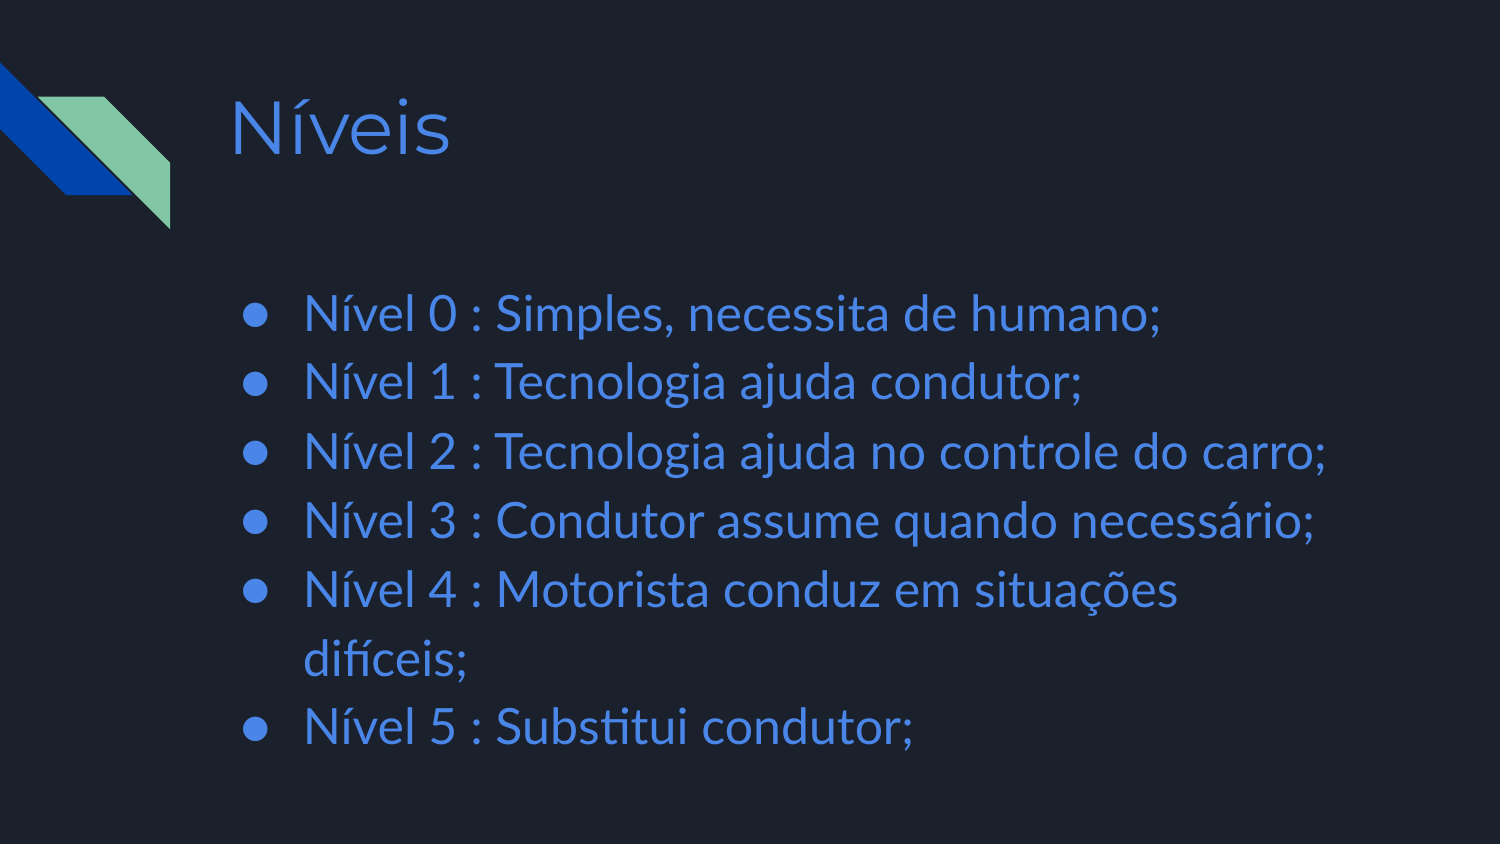

# Níveis
Nível 0 : Simples, necessita de humano;
Nível 1 : Tecnologia ajuda condutor;
Nível 2 : Tecnologia ajuda no controle do carro;
Nível 3 : Condutor assume quando necessário;
Nível 4 : Motorista conduz em situações difíceis;
Nível 5 : Substitui condutor;